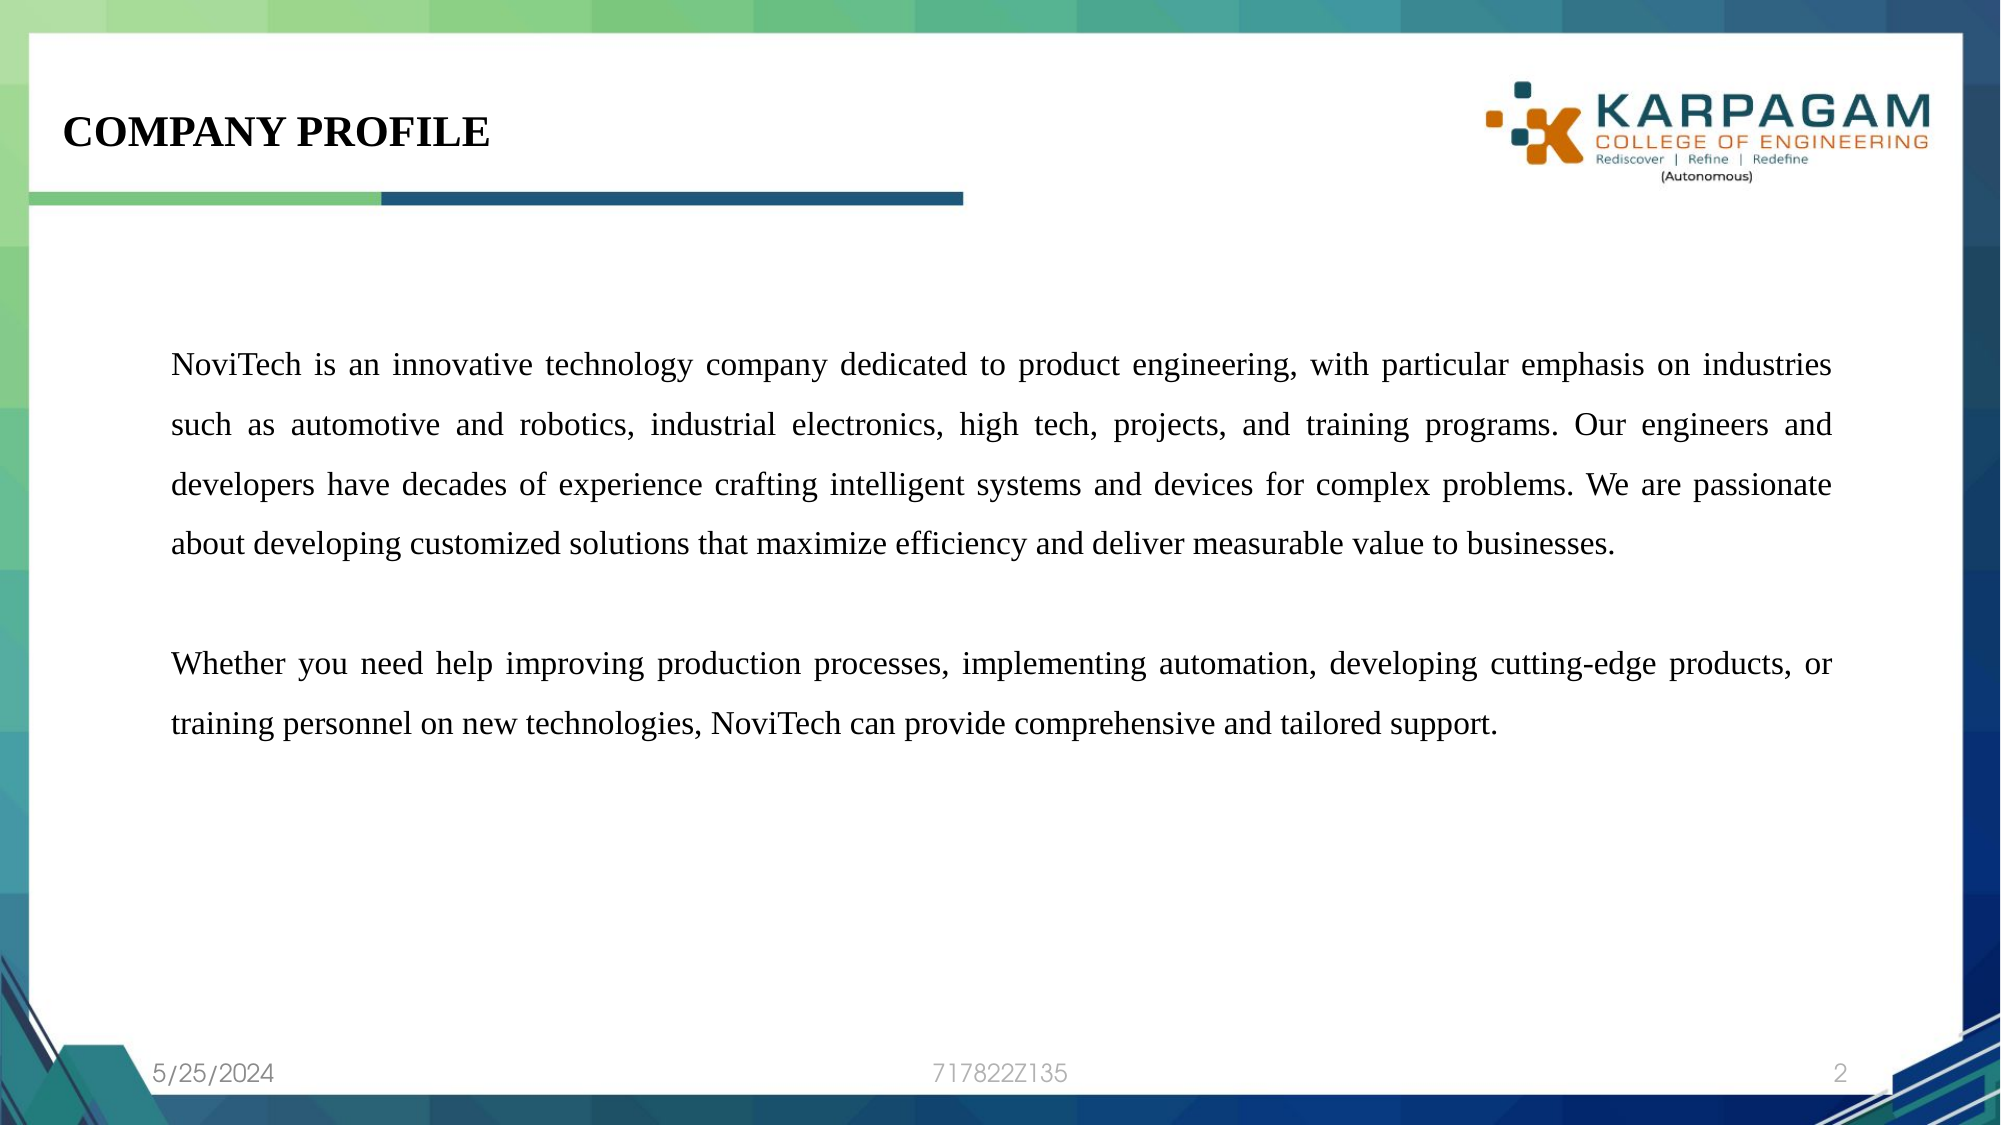

# COMPANY PROFILE
NoviTech is an innovative technology company dedicated to product engineering, with particular emphasis on industries such as automotive and robotics, industrial electronics, high tech, projects, and training programs. Our engineers and developers have decades of experience crafting intelligent systems and devices for complex problems. We are passionate about developing customized solutions that maximize efficiency and deliver measurable value to businesses.

Whether you need help improving production processes, implementing automation, developing cutting-edge products, or training personnel on new technologies, NoviTech can provide comprehensive and tailored support.
5/25/2024
717822Z135
2